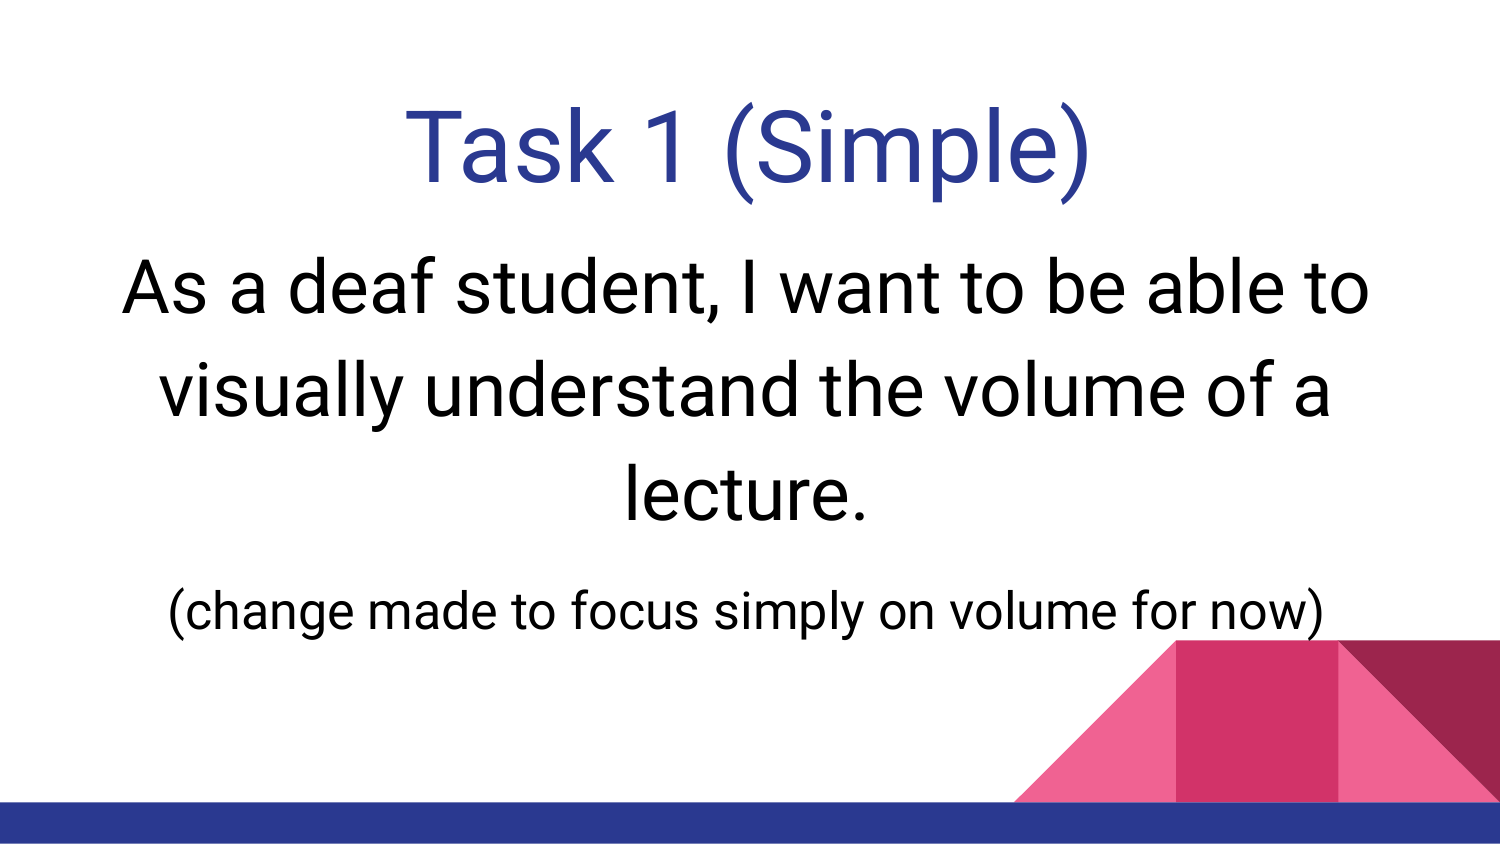

# Task 1 (Simple)
As a deaf student, I want to be able to visually understand the volume of a lecture.
(change made to focus simply on volume for now)